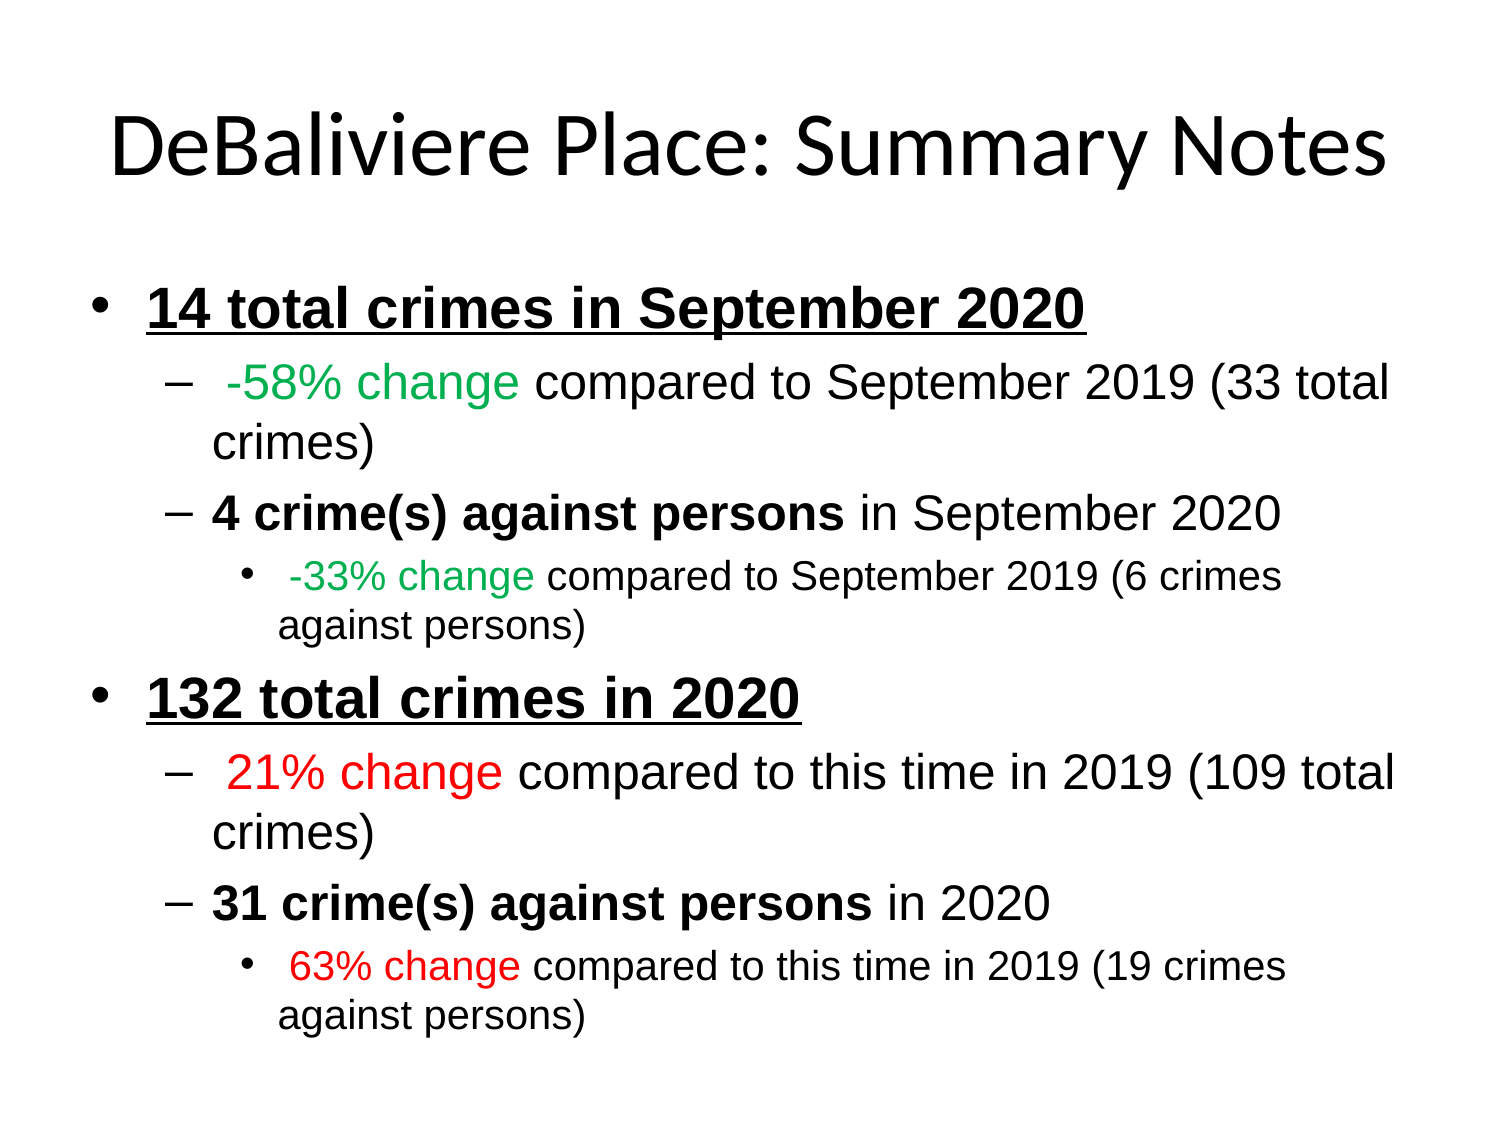

# DeBaliviere Place: Summary Notes
14 total crimes in September 2020
 -58% change compared to September 2019 (33 total crimes)
4 crime(s) against persons in September 2020
 -33% change compared to September 2019 (6 crimes against persons)
132 total crimes in 2020
 21% change compared to this time in 2019 (109 total crimes)
31 crime(s) against persons in 2020
 63% change compared to this time in 2019 (19 crimes against persons)